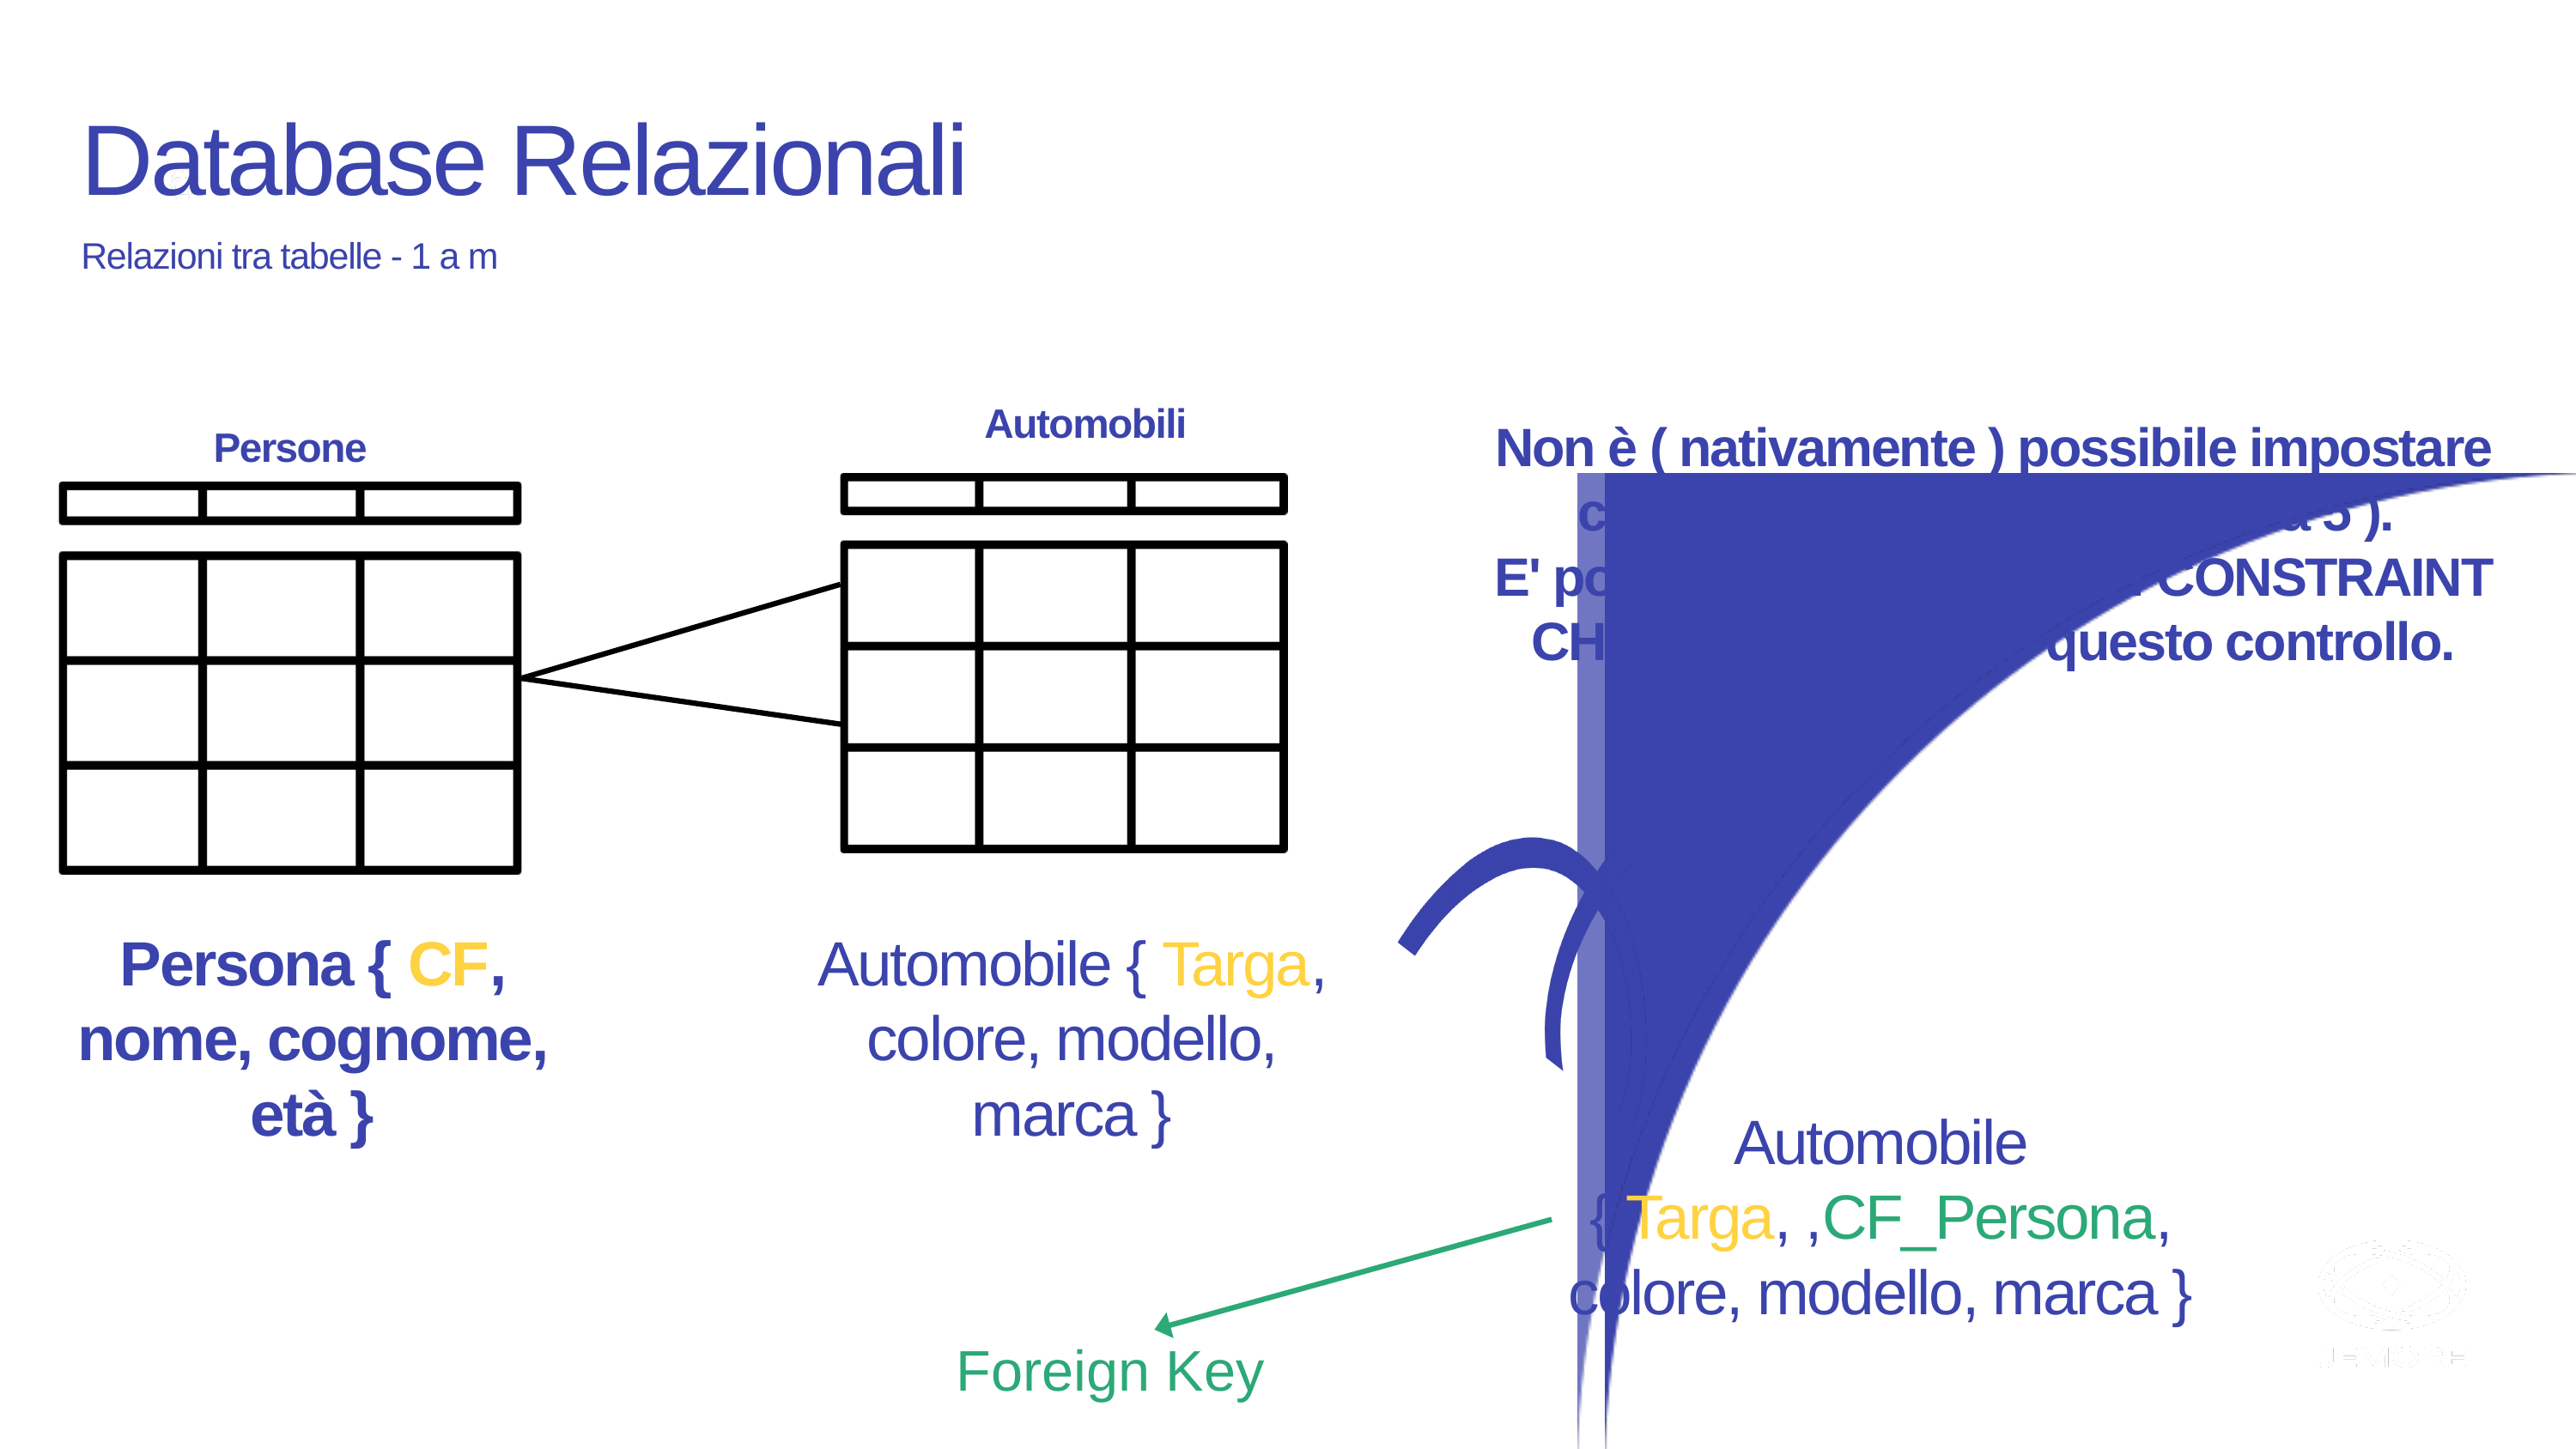

Database Relazionali
Relazioni tra tabelle - 1 a m

Automobili
Non è ( nativamente ) possibile impostare cardinalità limitate! ( Ad es. 1 a 5 ).
E' possibile aggiungere dei CONSTRAINT CHECK che facciano questo controllo.
Persone

Persona { CF, nome, cognome, età }
Automobile { Targa, colore, modello, marca }
Automobile { Targa, ,CF_Persona, colore, modello, marca }

Foreign Key